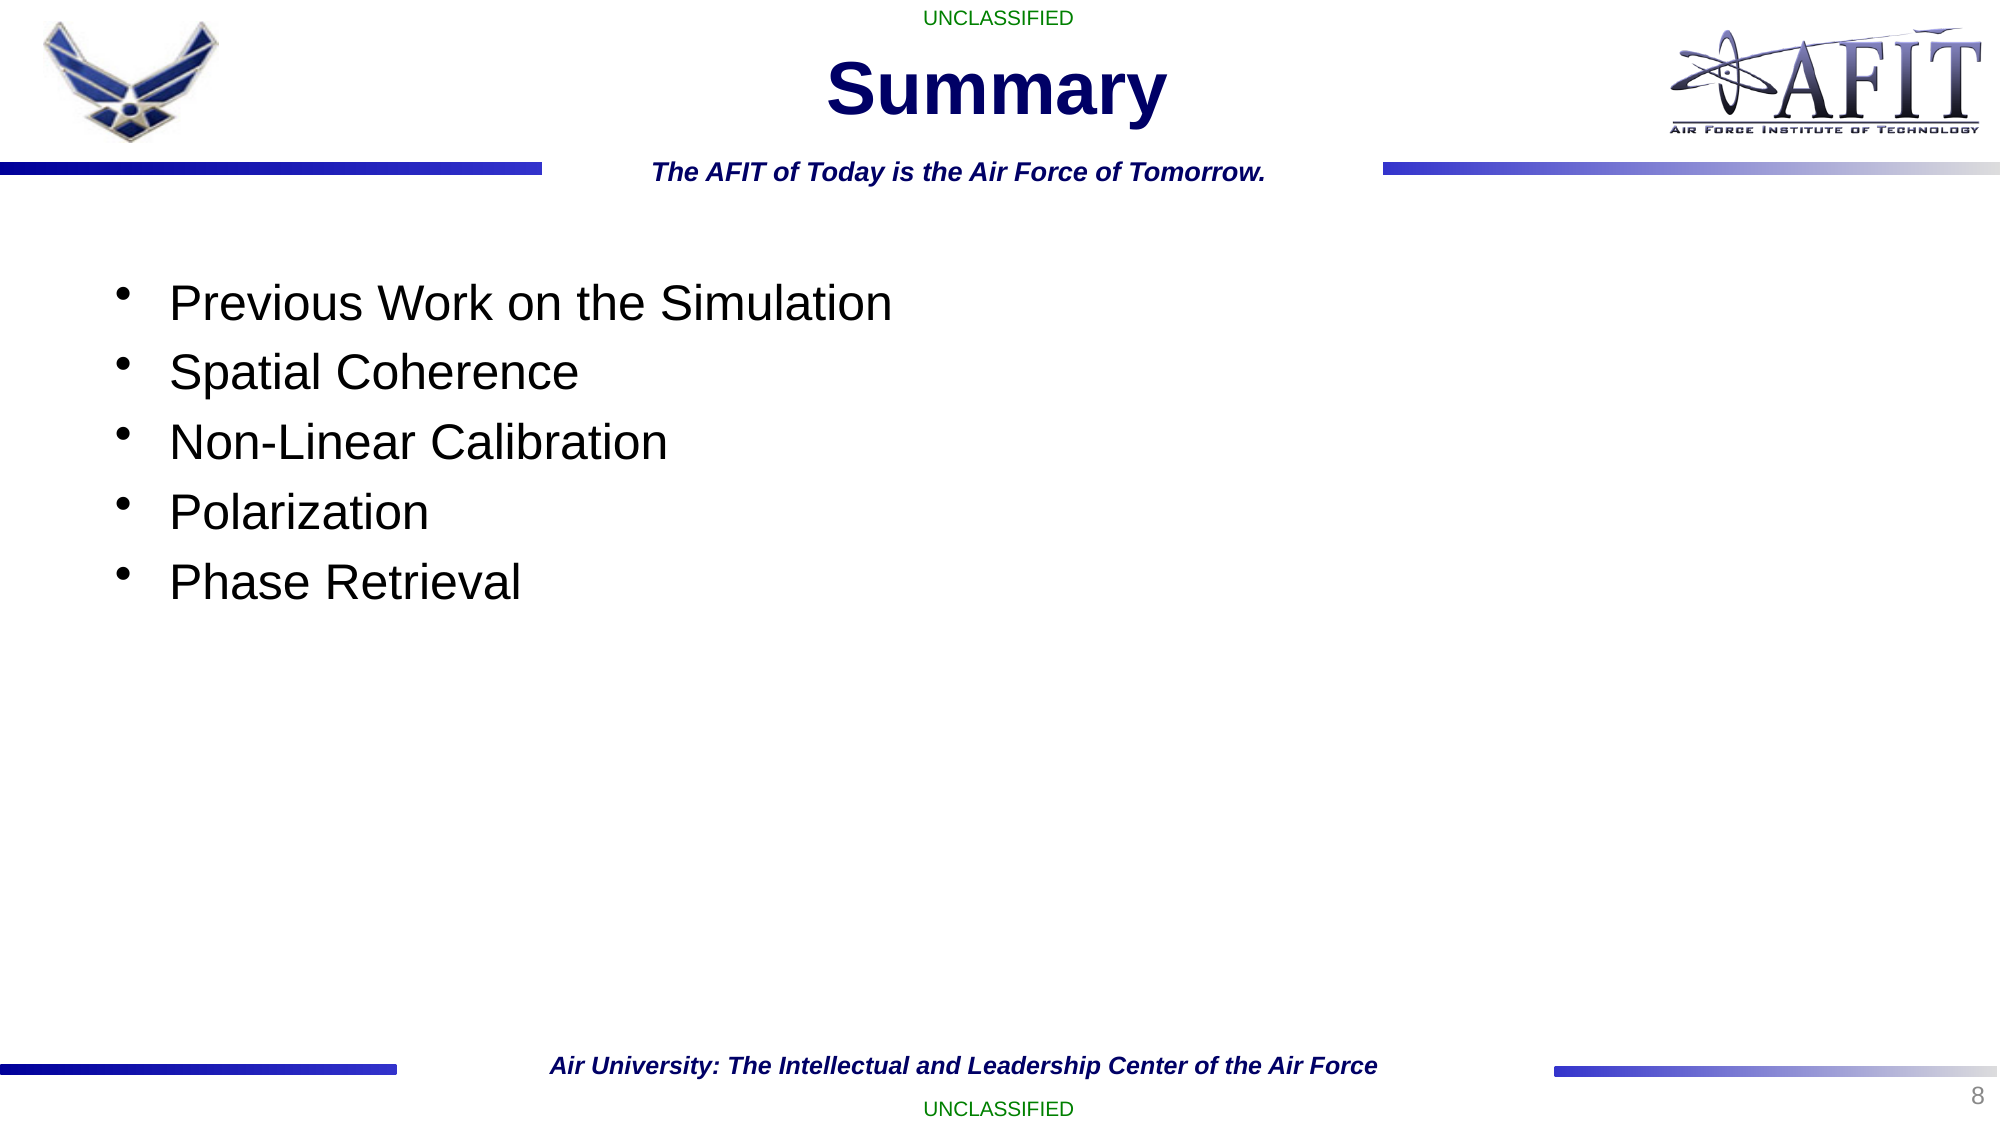

# Summary
Previous Work on the Simulation
Spatial Coherence
Non-Linear Calibration
Polarization
Phase Retrieval
8